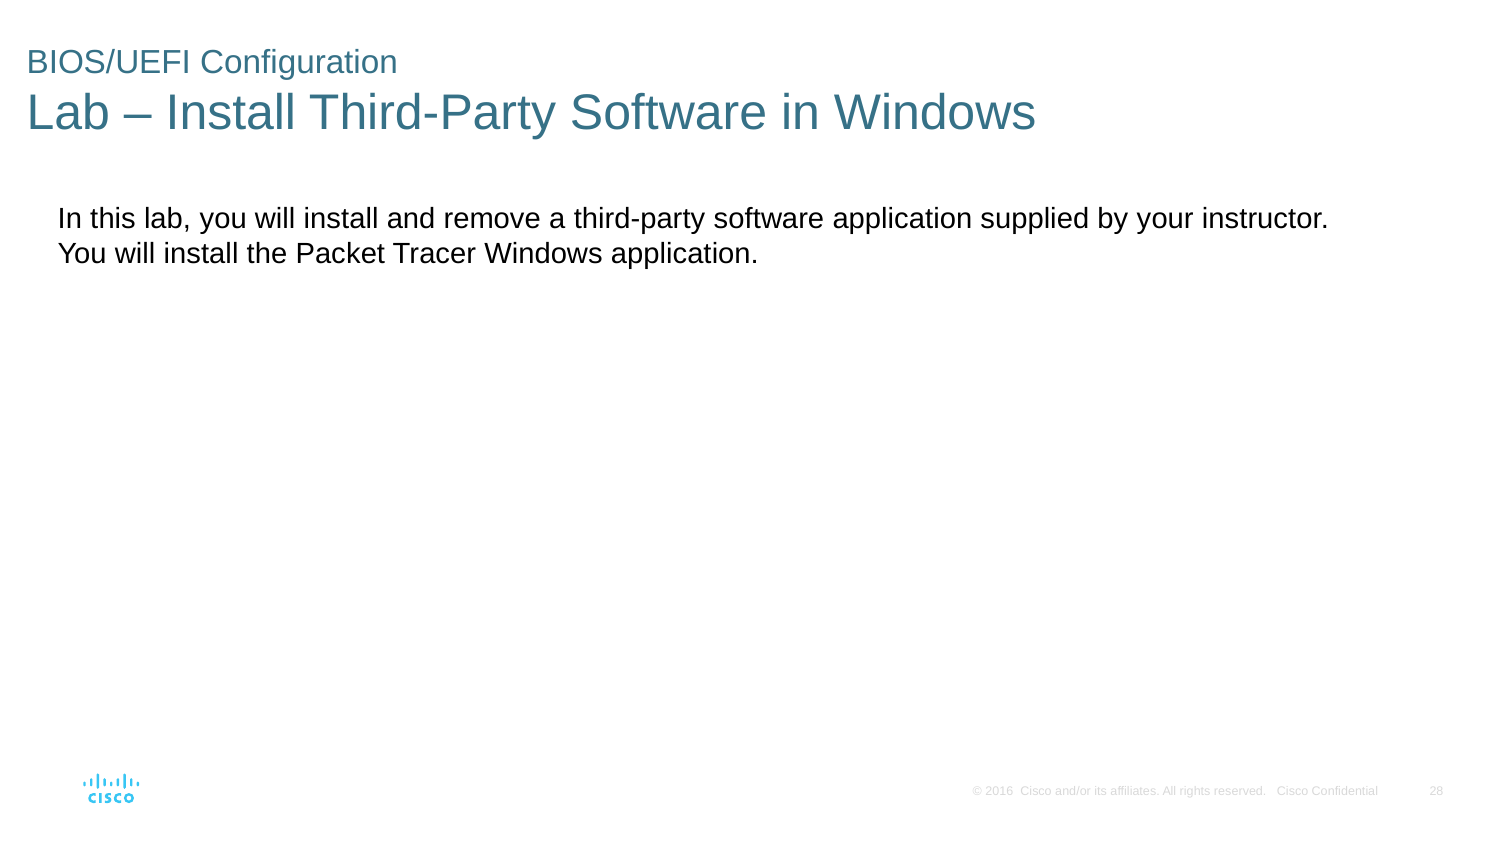

# BIOS/UEFI Configuration Lab – Install Third-Party Software in Windows
In this lab, you will install and remove a third-party software application supplied by your instructor. You will install the Packet Tracer Windows application.